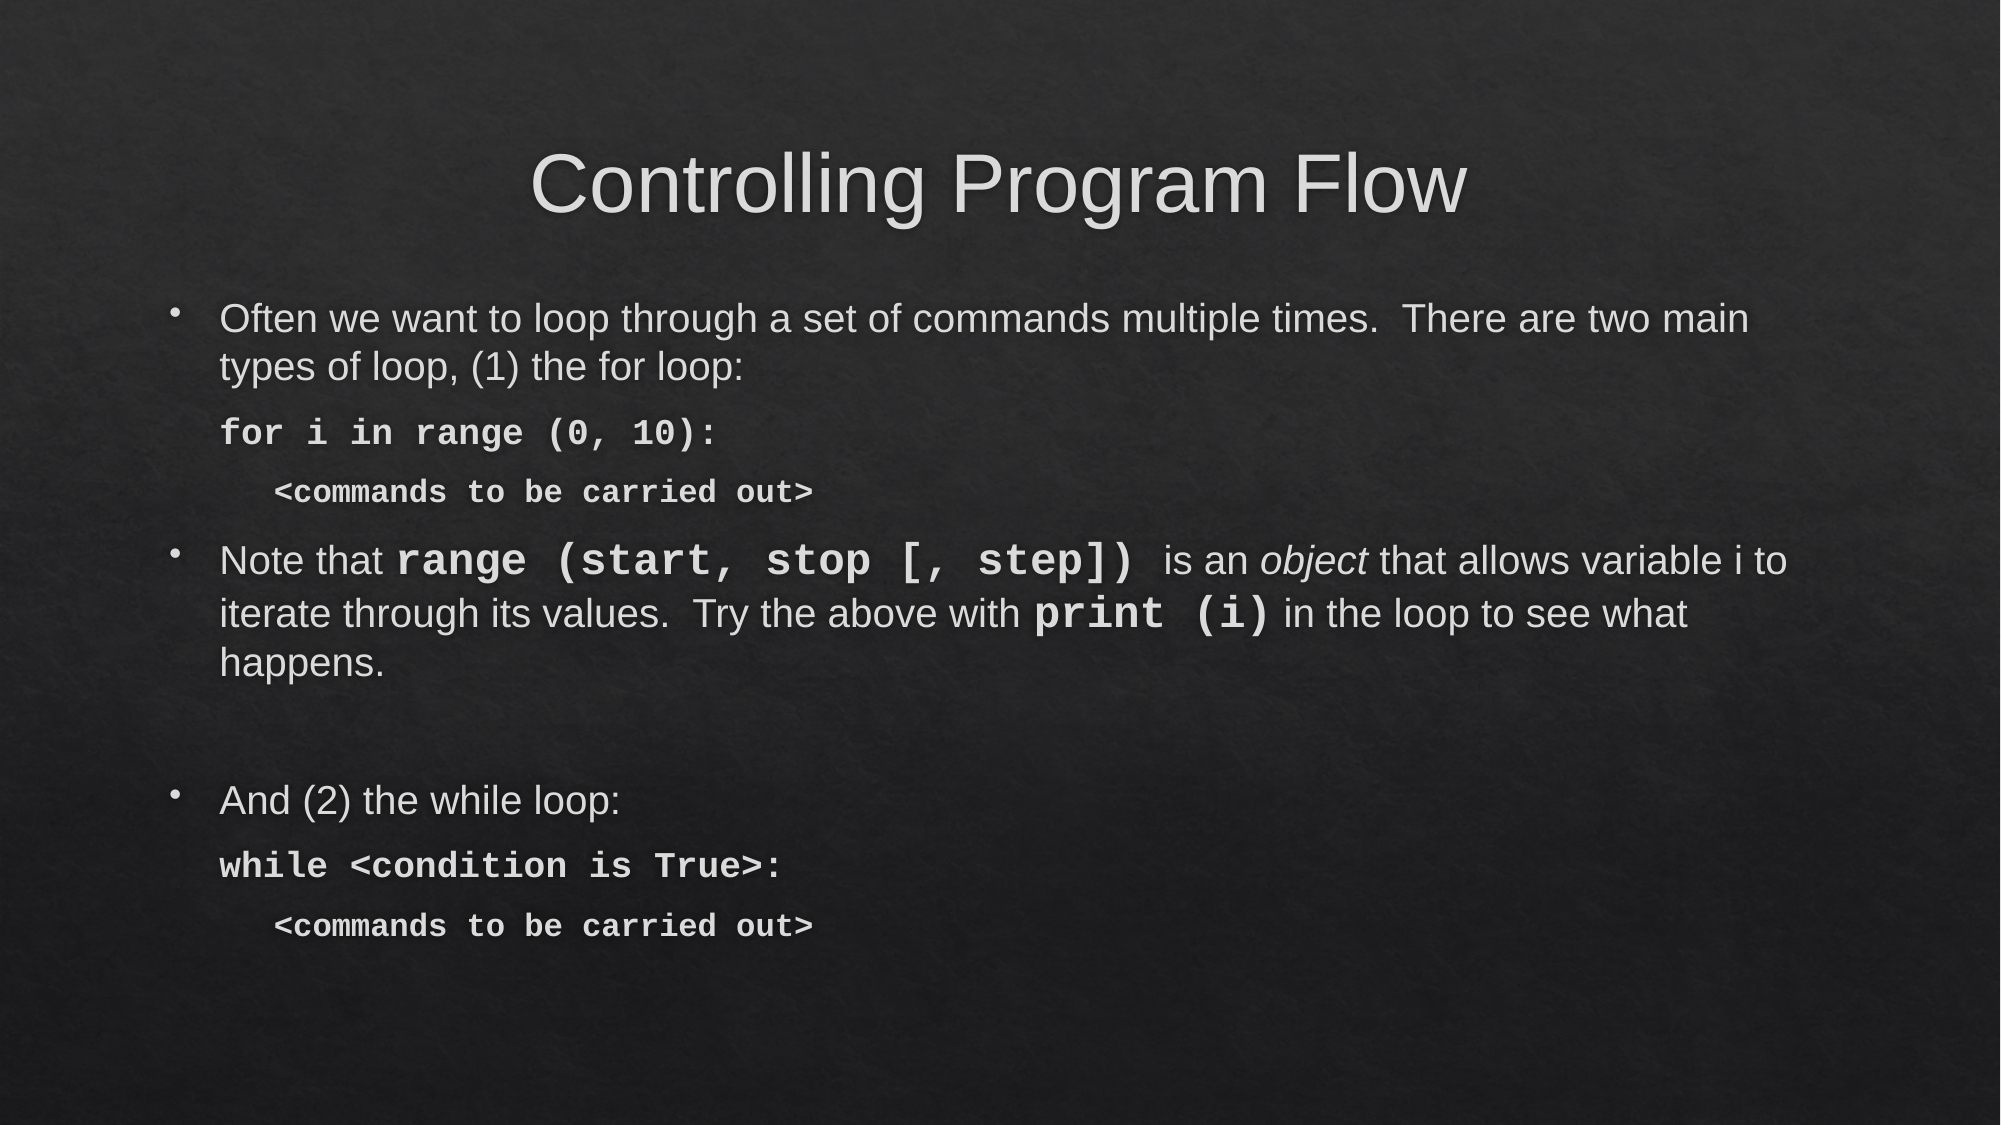

# Controlling Program Flow
Often we want to loop through a set of commands multiple times.  There are two main types of loop, (1) the for loop:
for i in range (0, 10):
<commands to be carried out>
Note that range (start, stop [, step]) is an object that allows variable i to iterate through its values.  Try the above with print (i) in the loop to see what happens.

And (2) the while loop:
while <condition is True>:
<commands to be carried out>